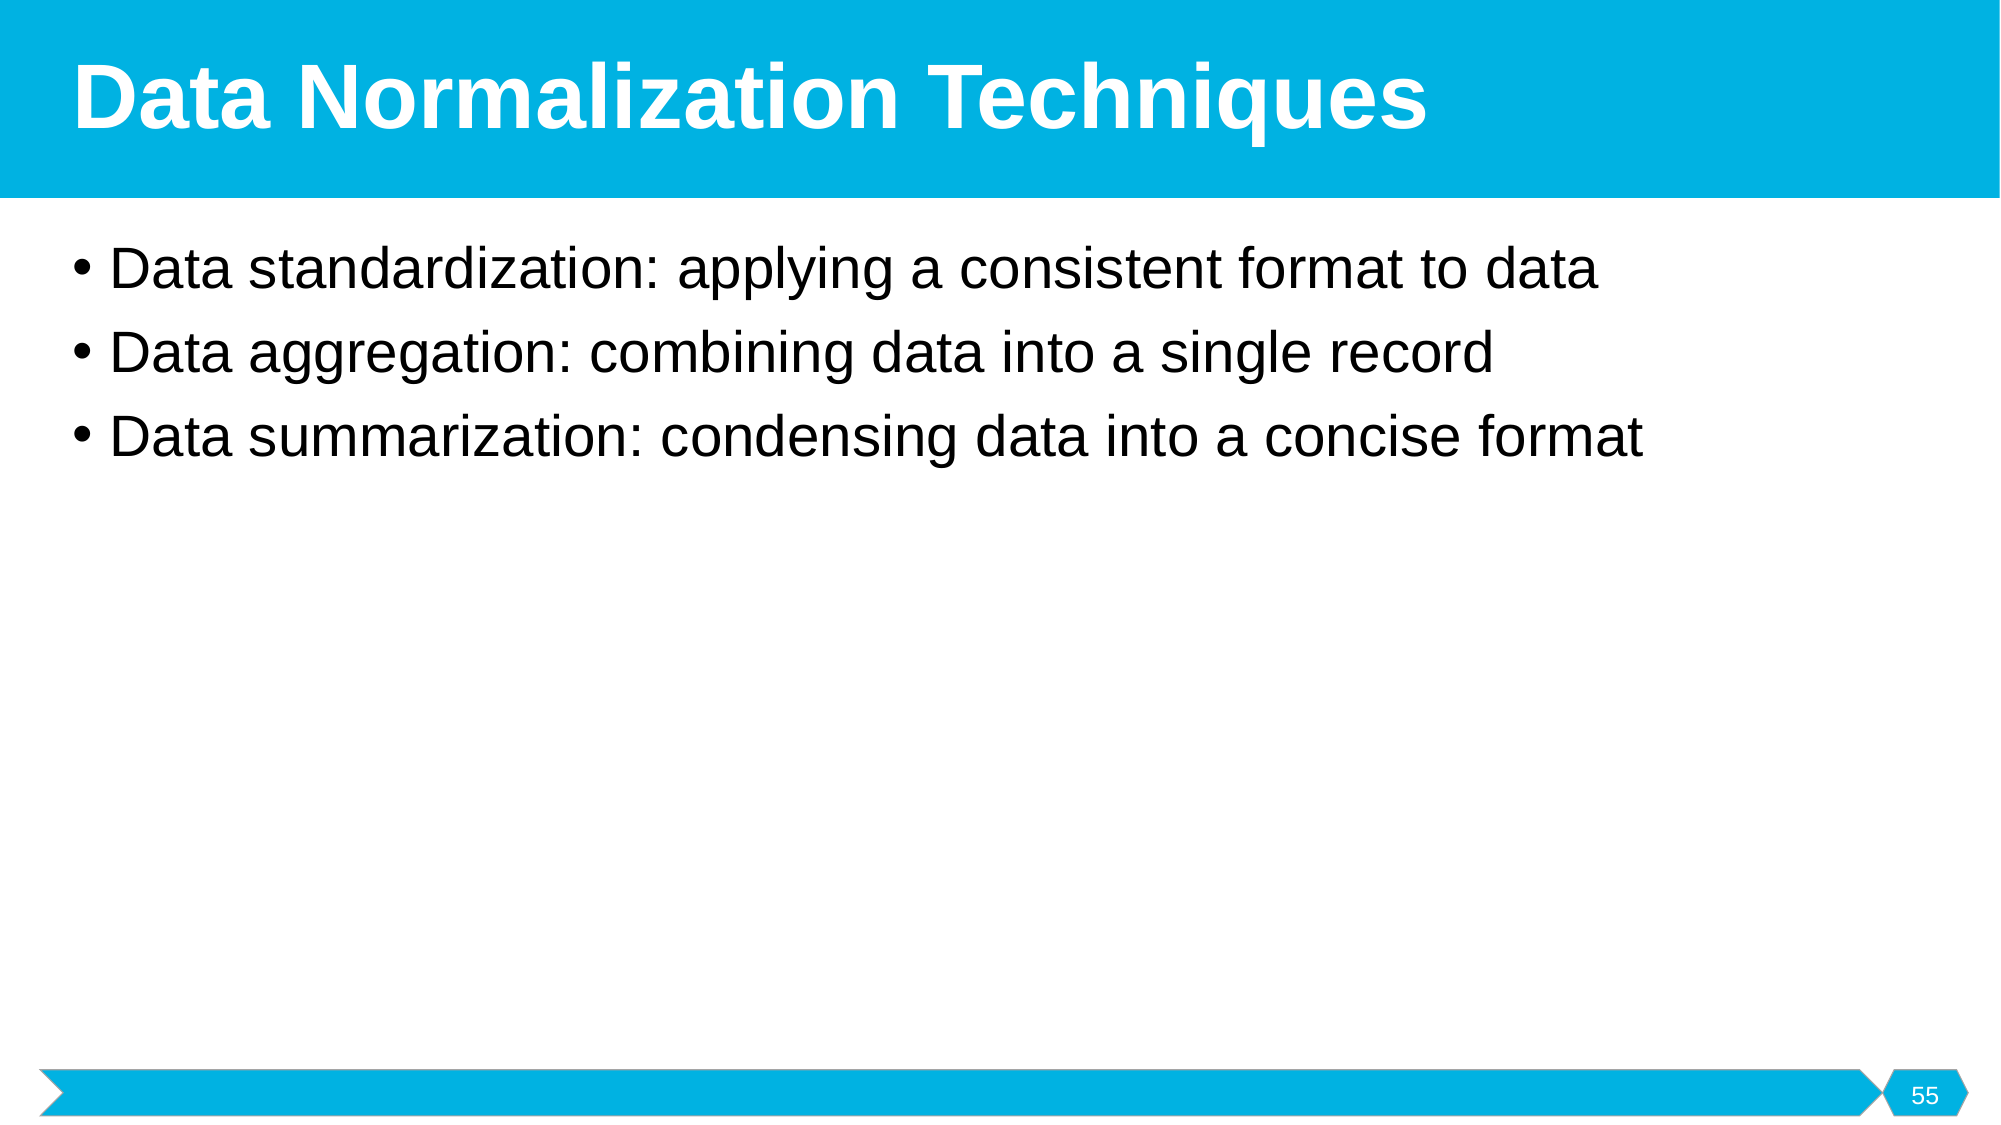

# Data Normalization Techniques
Data standardization: applying a consistent format to data
Data aggregation: combining data into a single record
Data summarization: condensing data into a concise format

55